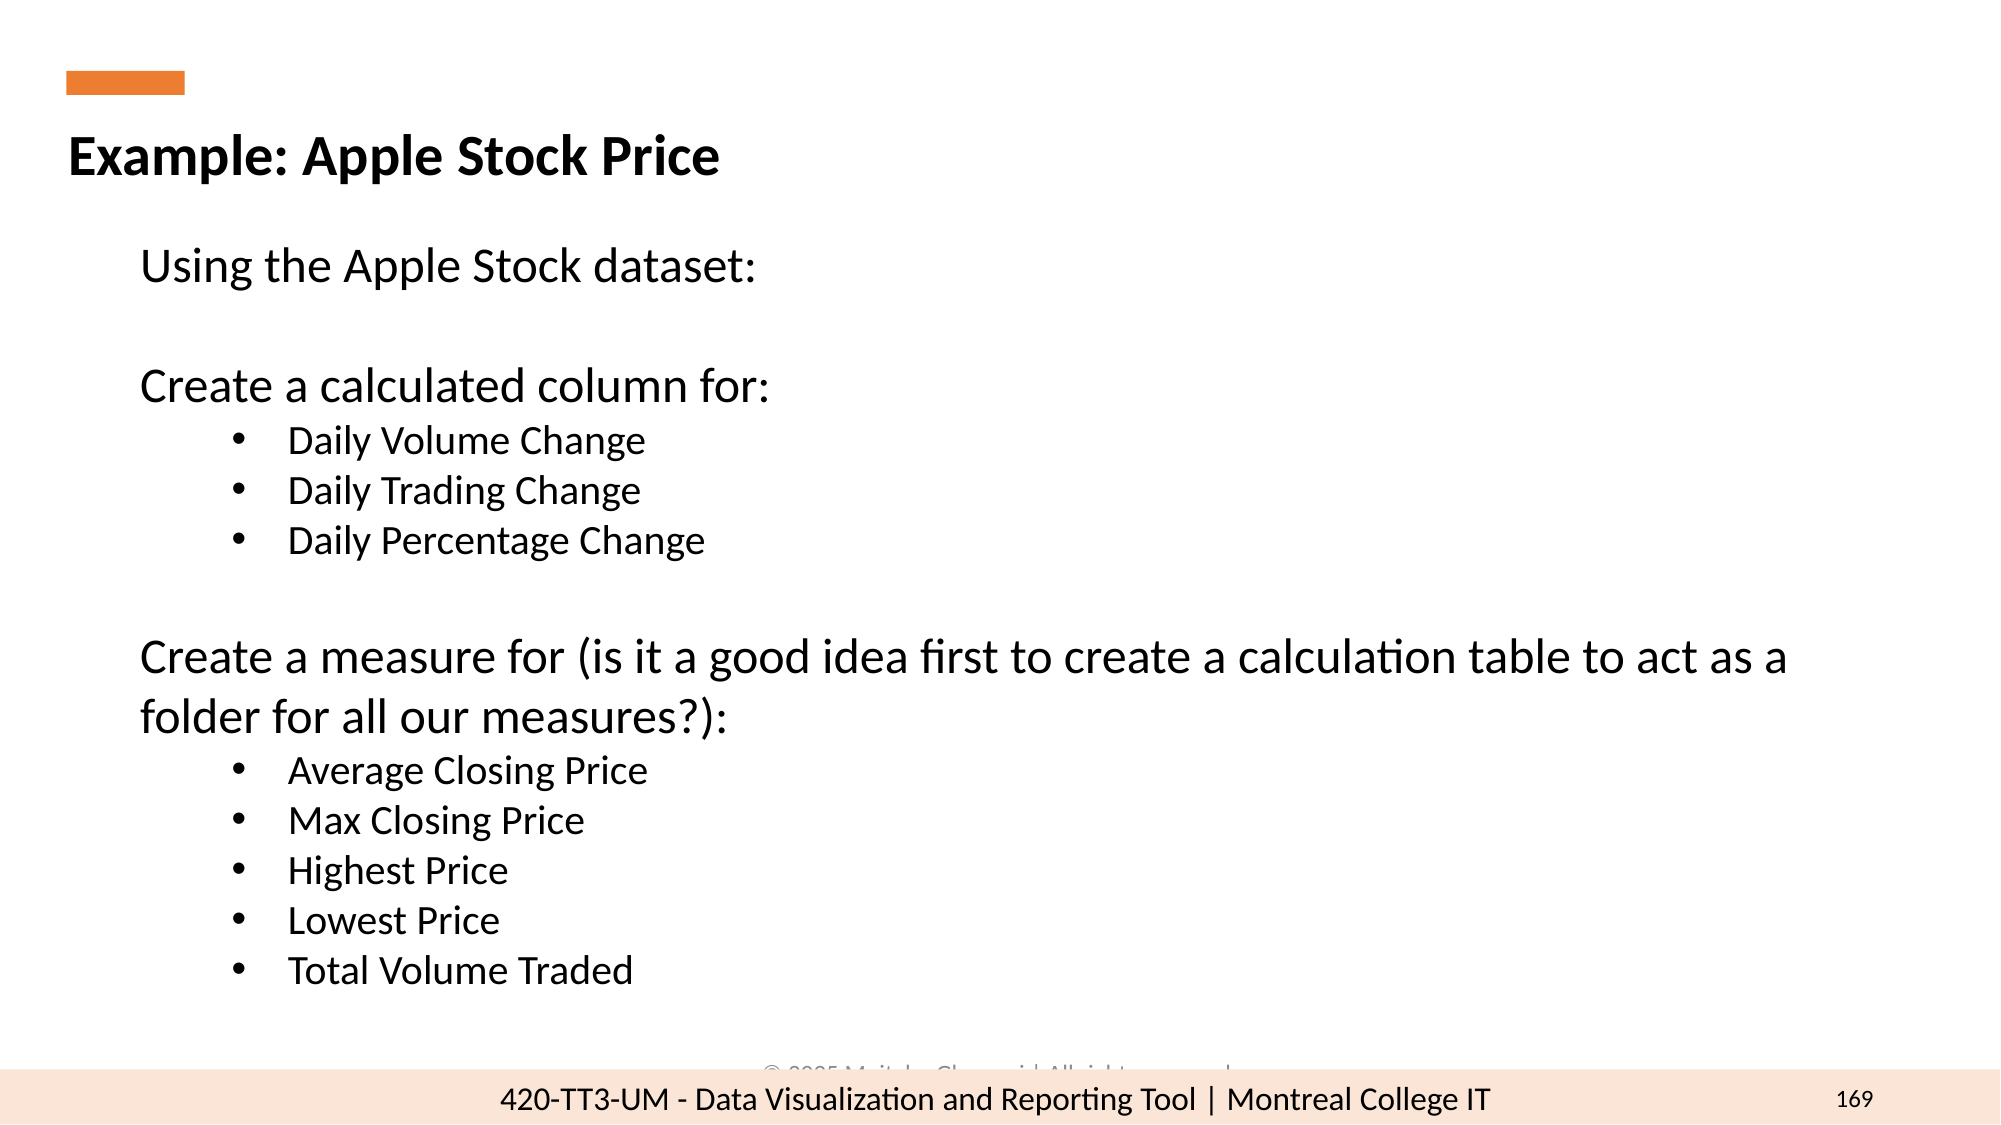

Example: Apple Stock Price
Using the Apple Stock dataset:

Create a calculated column for:
Daily Volume Change
Daily Trading Change
Daily Percentage Change

Create a measure for (is it a good idea first to create a calculation table to act as a folder for all our measures?):
Average Closing Price
Max Closing Price
Highest Price
Lowest Price
Total Volume Traded
© 2025 Mojtaba Ghasemi | All rights reserved.
169
420-TT3-UM - Data Visualization and Reporting Tool | Montreal College IT